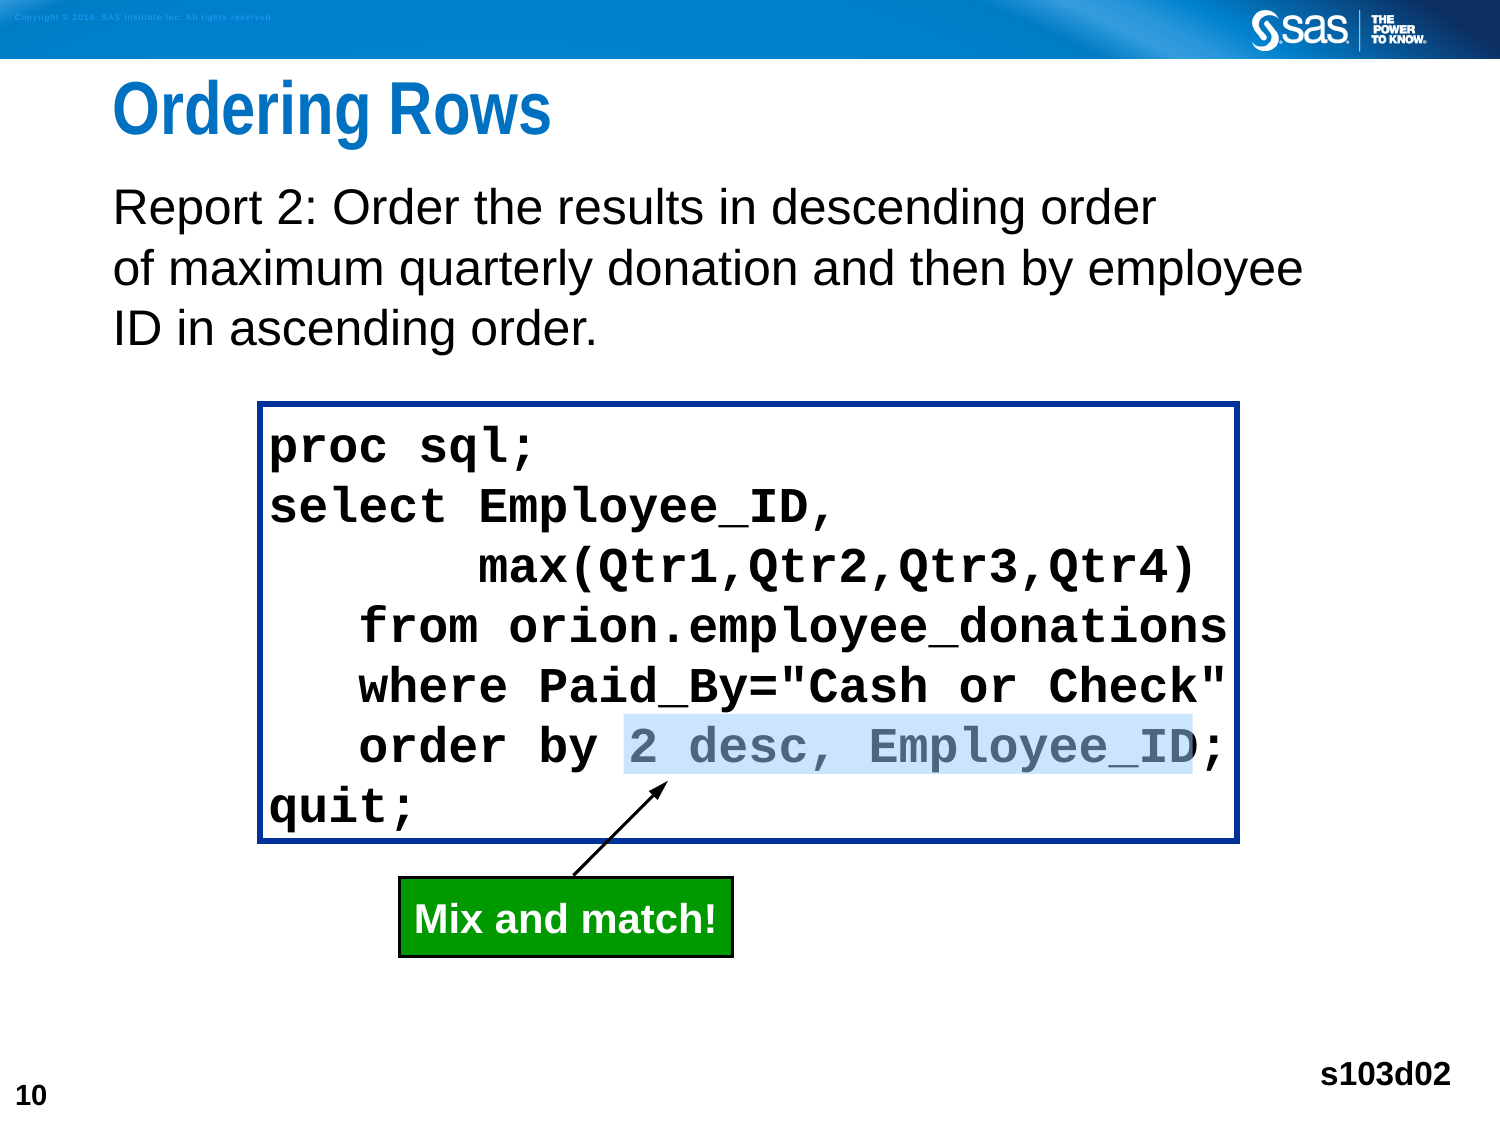

# Ordering Rows
Report 2: Order the results in descending order
of maximum quarterly donation and then by employee
ID in ascending order.
proc sql;
select Employee_ID,
       max(Qtr1,Qtr2,Qtr3,Qtr4)
   from orion.employee_donations
   where Paid_By="Cash or Check"
   order by 2 desc, Employee_ID;
quit;

Mix and match!
s103d02